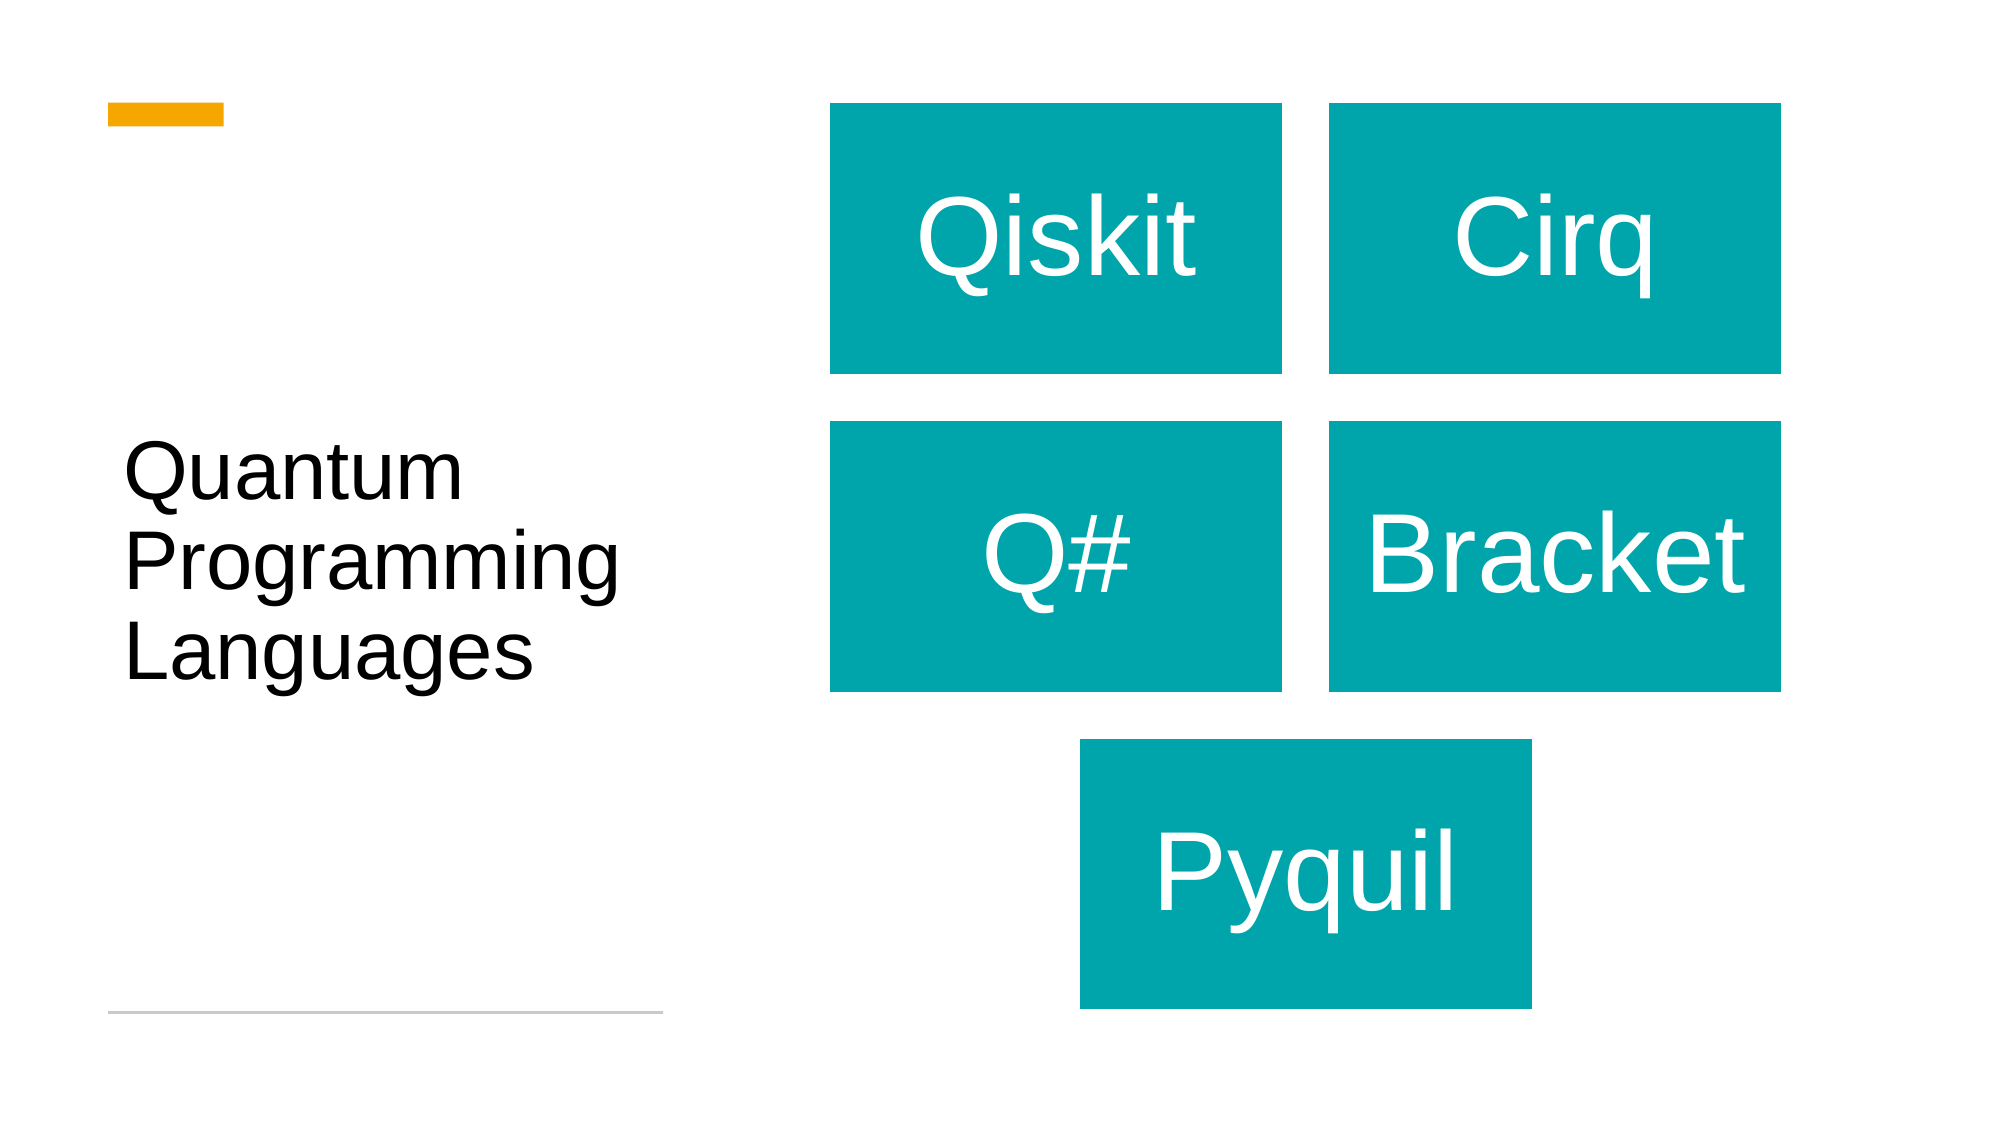

Qiskit
Cirq
Q#
Bracket
Pyquil
# Quantum Programming Languages